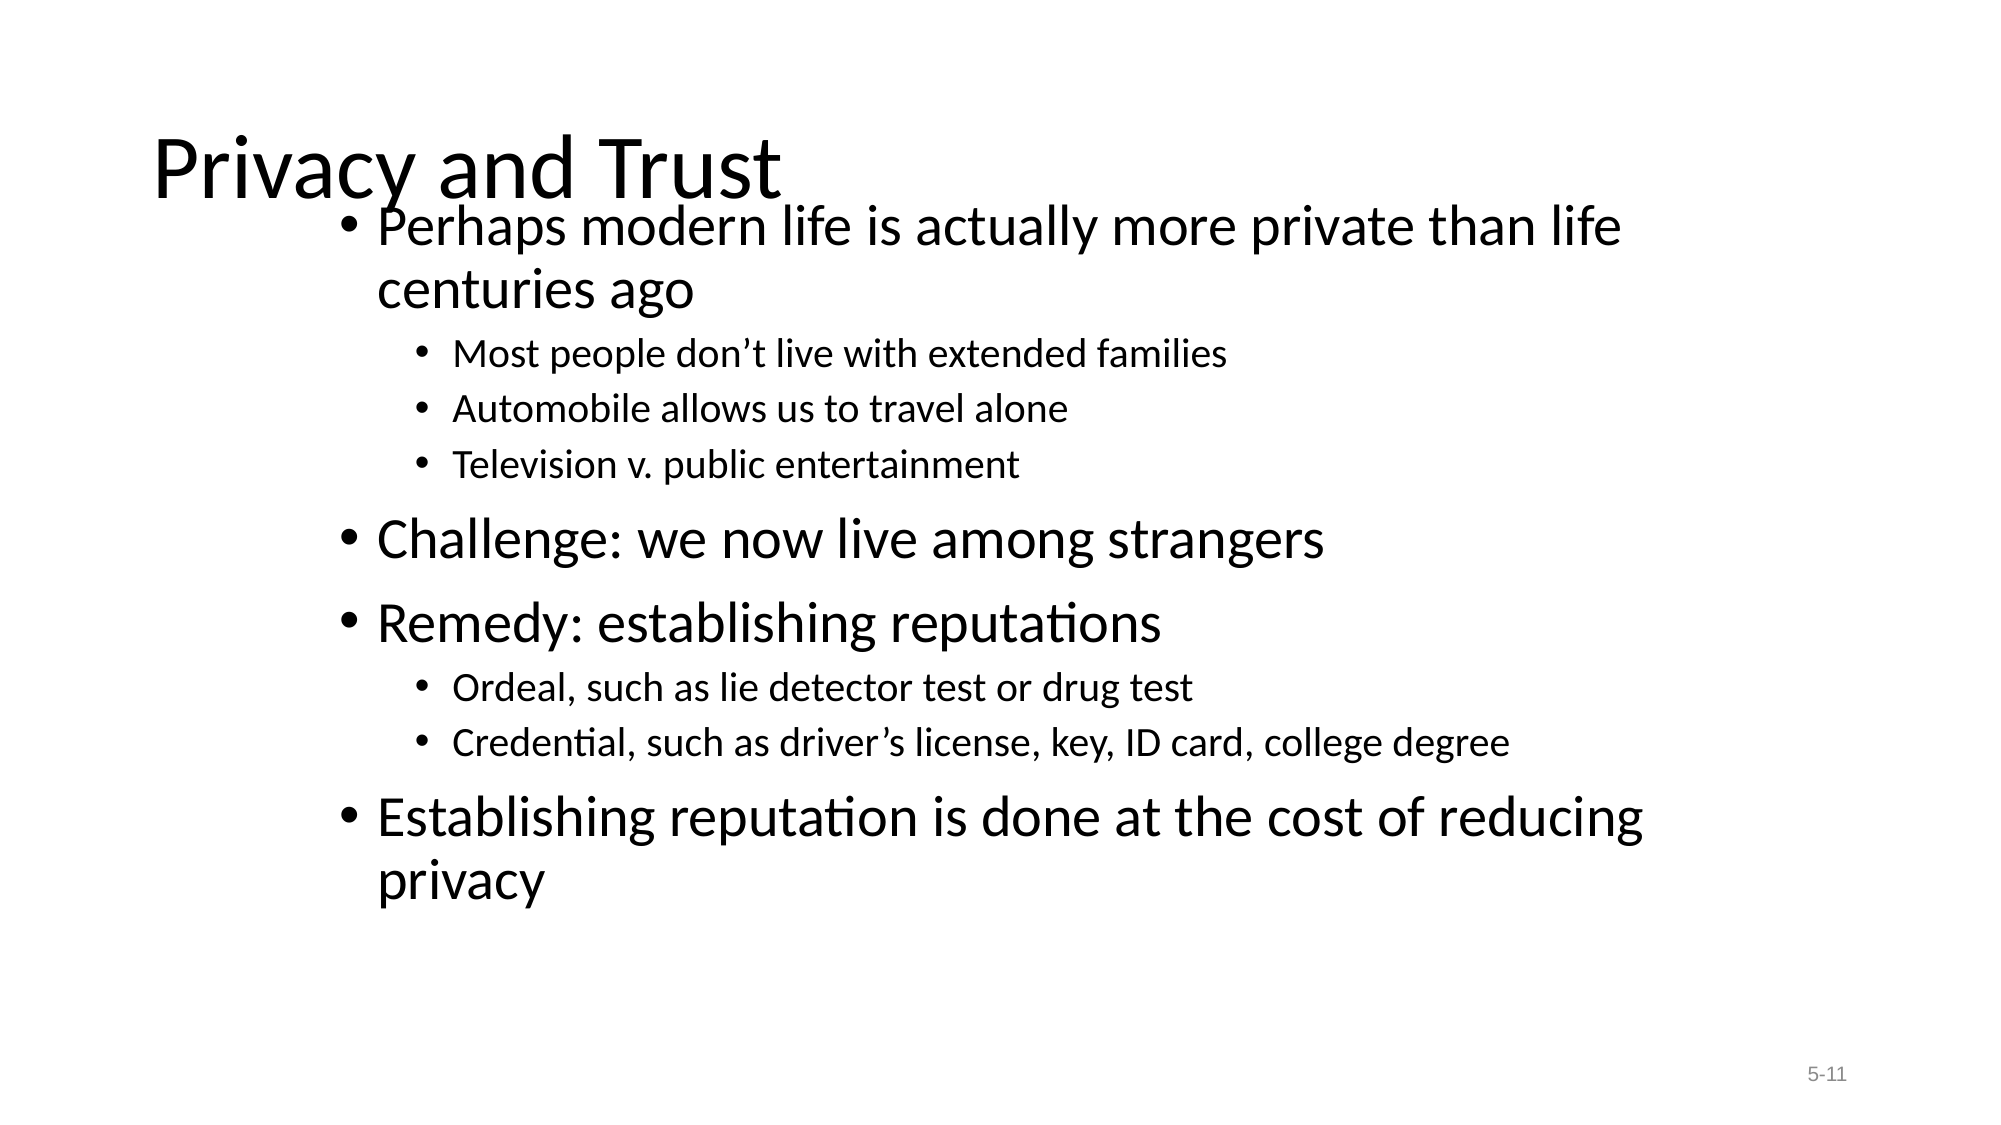

# Privacy and Trust
Perhaps modern life is actually more private than life centuries ago
Most people don’t live with extended families
Automobile allows us to travel alone
Television v. public entertainment
Challenge: we now live among strangers
Remedy: establishing reputations
Ordeal, such as lie detector test or drug test
Credential, such as driver’s license, key, ID card, college degree
Establishing reputation is done at the cost of reducing privacy
5-11